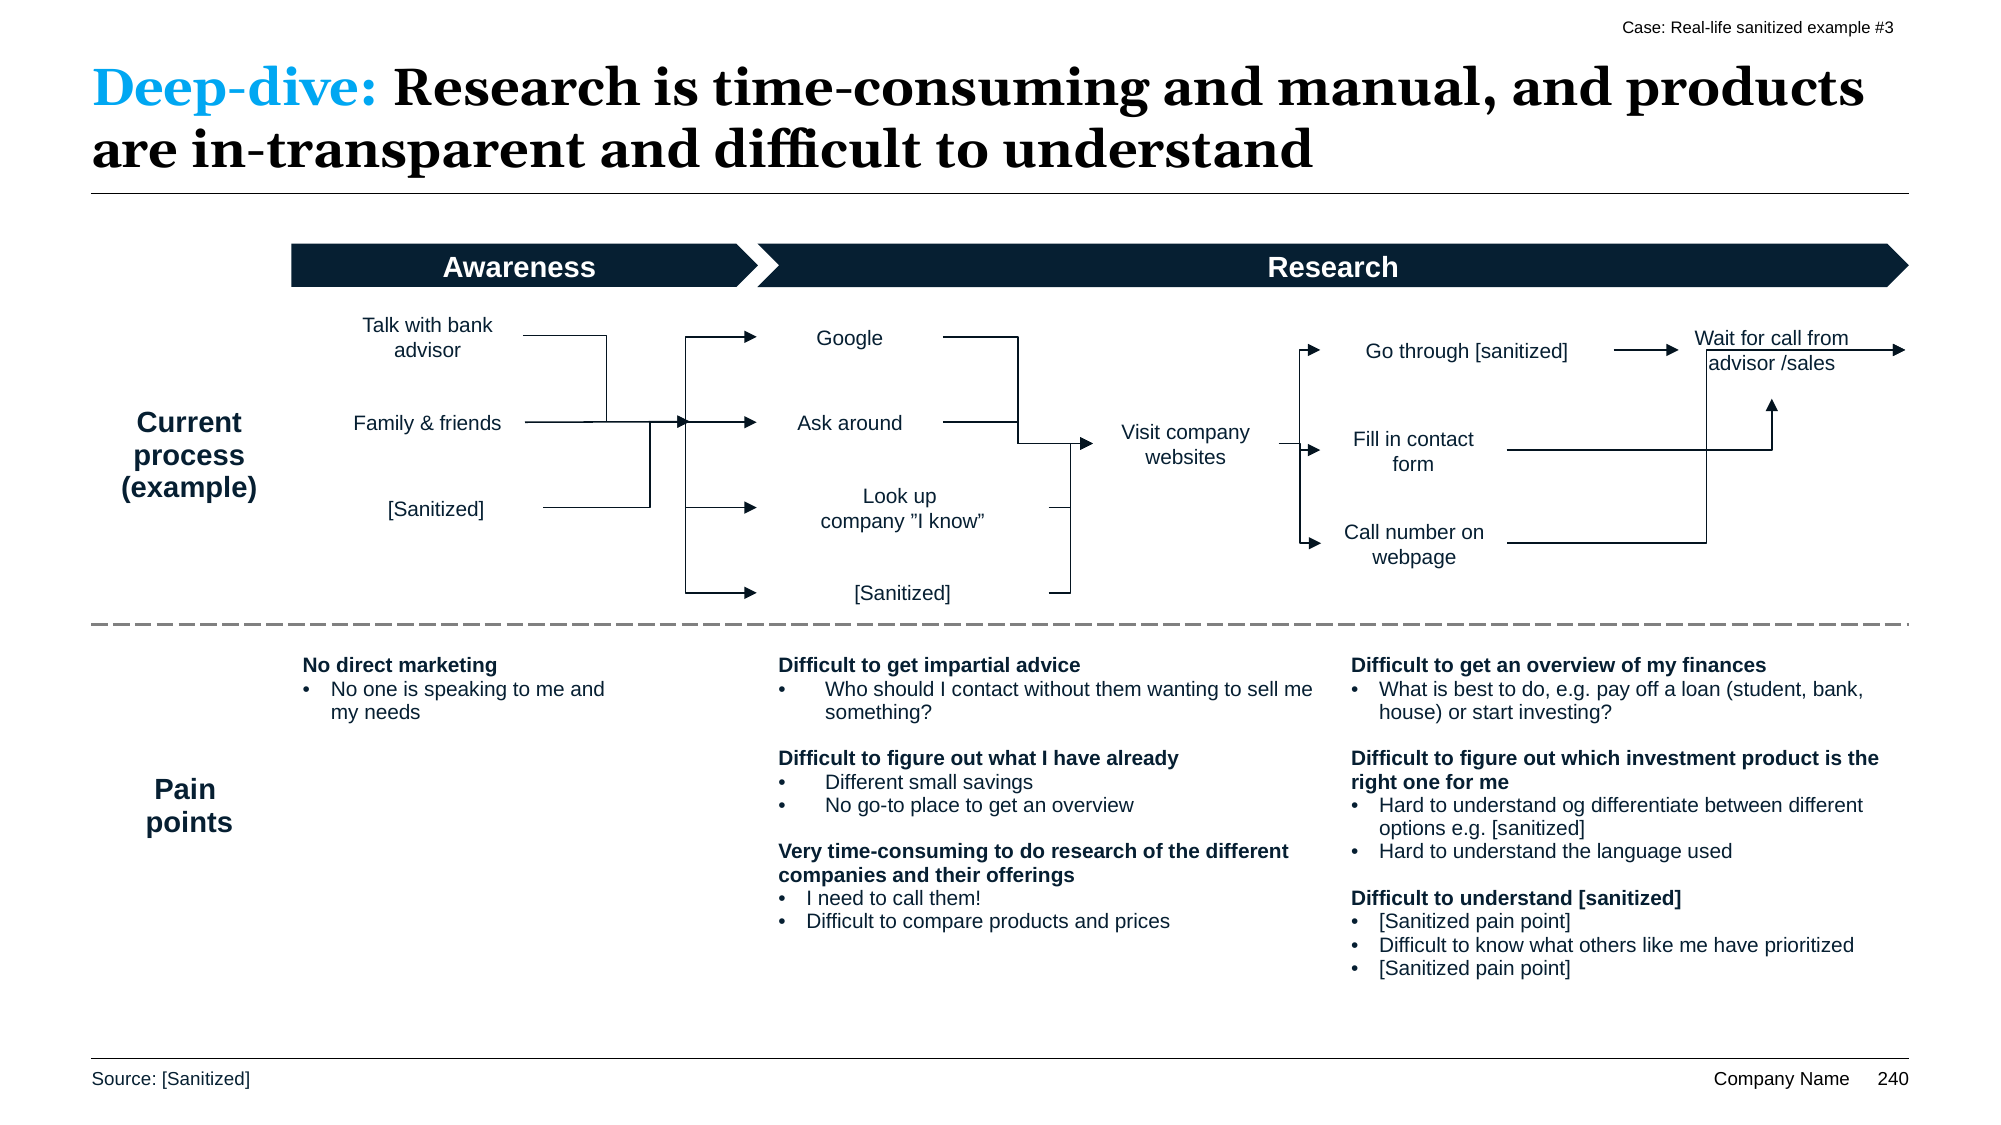

Case: Real-life sanitized example #3
# Deep-dive: Research is time-consuming and manual, and products are in-transparent and difficult to understand
|  |  |  |  |
| --- | --- | --- | --- |
| Current process (example) |  |  |  |
| Pain points | No direct marketing No one is speaking to me and my needs | Difficult to get impartial advice Who should I contact without them wanting to sell me something? Difficult to figure out what I have already Different small savings No go-to place to get an overview Very time-consuming to do research of the different companies and their offerings I need to call them! Difficult to compare products and prices | Difficult to get an overview of my finances What is best to do, e.g. pay off a loan (student, bank, house) or start investing? Difficult to figure out which investment product is the right one for me Hard to understand og differentiate between different options e.g. [sanitized] Hard to understand the language used Difficult to understand [sanitized] [Sanitized pain point] Difficult to know what others like me have prioritized [Sanitized pain point] |
Research
Awareness
Wait for call from advisor /sales
Talk with bank advisor
Google
Go through [sanitized]
Ask around
Family & friends
Visit company websites
Fill in contact form
Look up
company ”I know”
[Sanitized]
Call number on webpage
[Sanitized]
Source: [Sanitized]